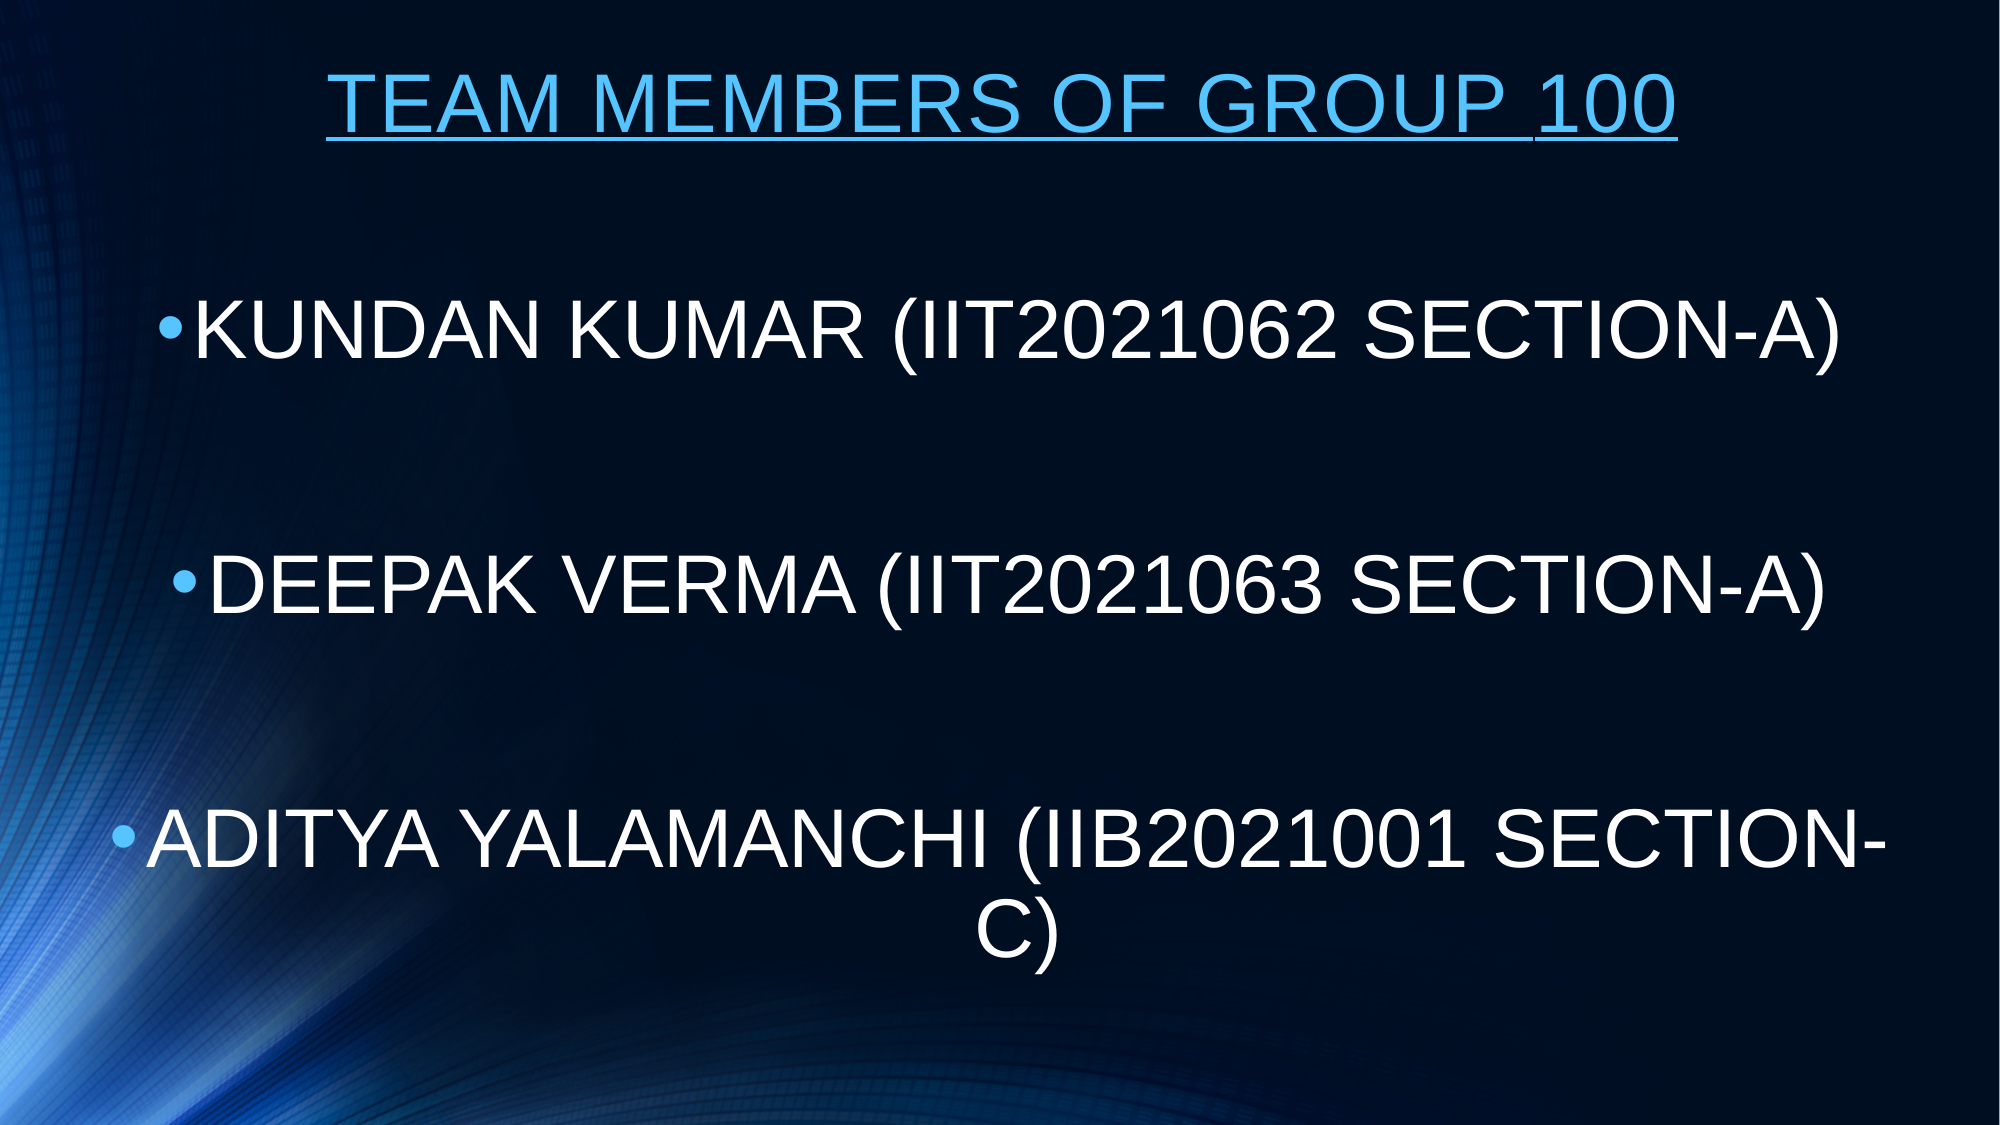

# TEAM MEMBERS OF GROUP 100
KUNDAN KUMAR (IIT2021062 SECTION-A)

DEEPAK VERMA (IIT2021063 SECTION-A)

ADITYA YALAMANCHI (IIB2021001 SECTION-C)